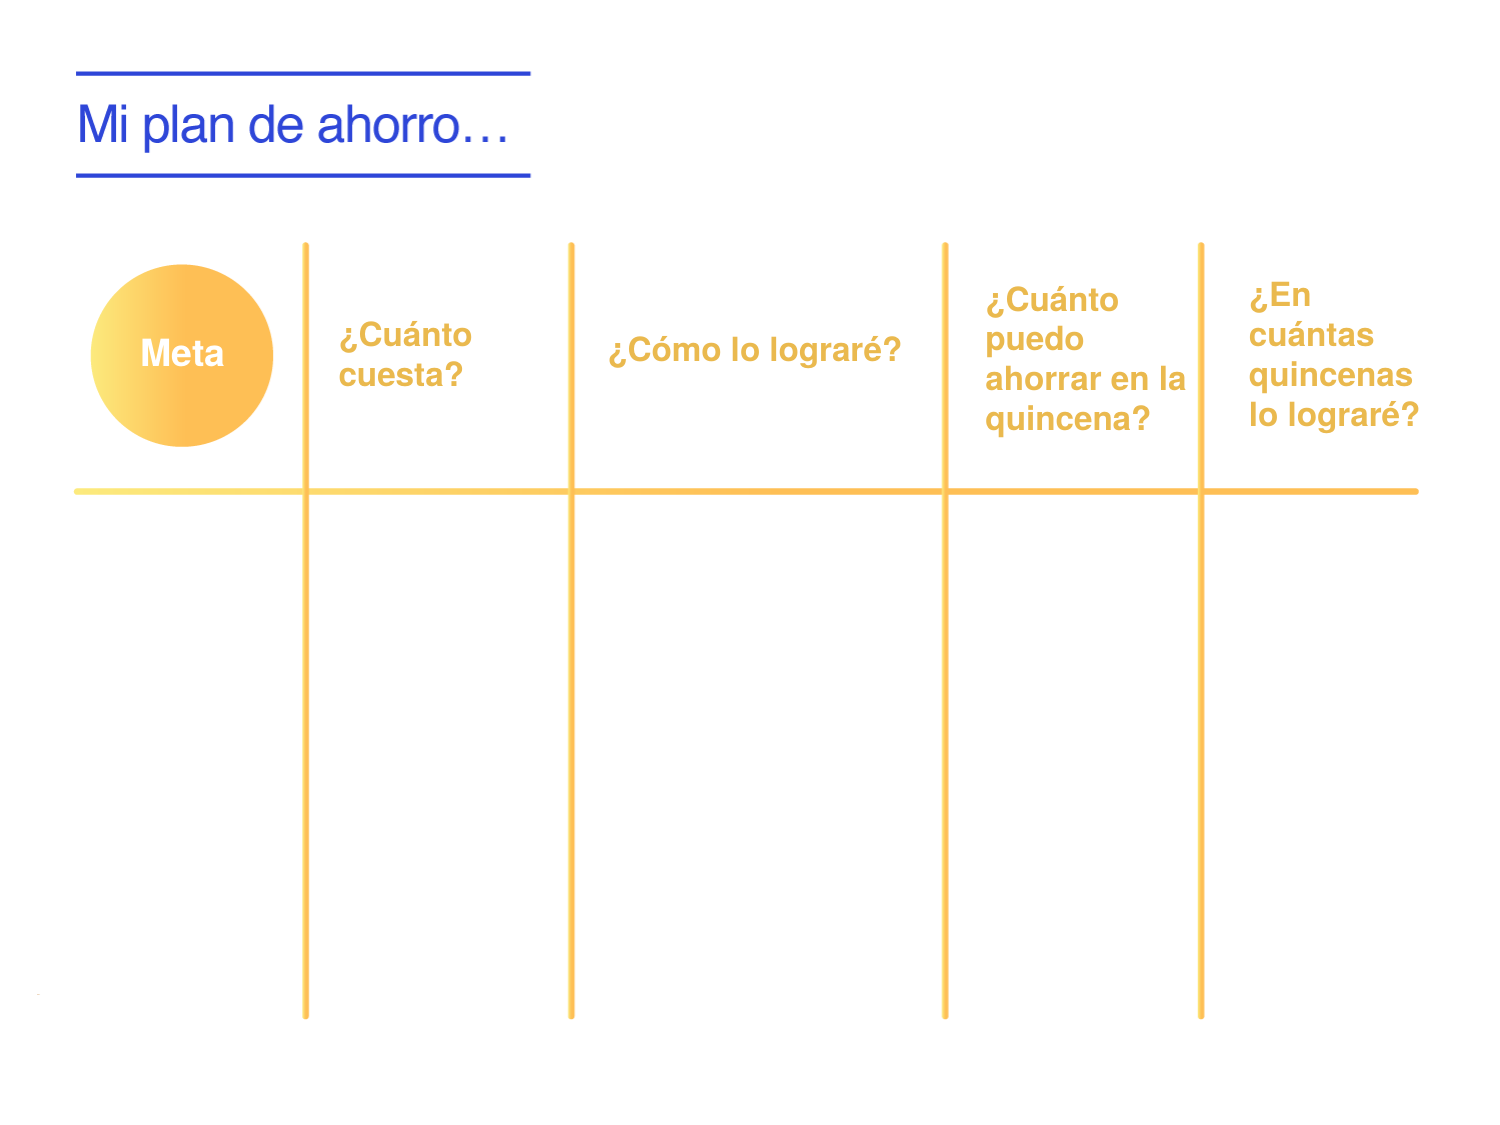

¿En cuántas quincenas lo lograré?
¿Cuánto puedo ahorrar en la quincena?
¿Cuánto cuesta?
¿Cómo lo lograré?
Meta